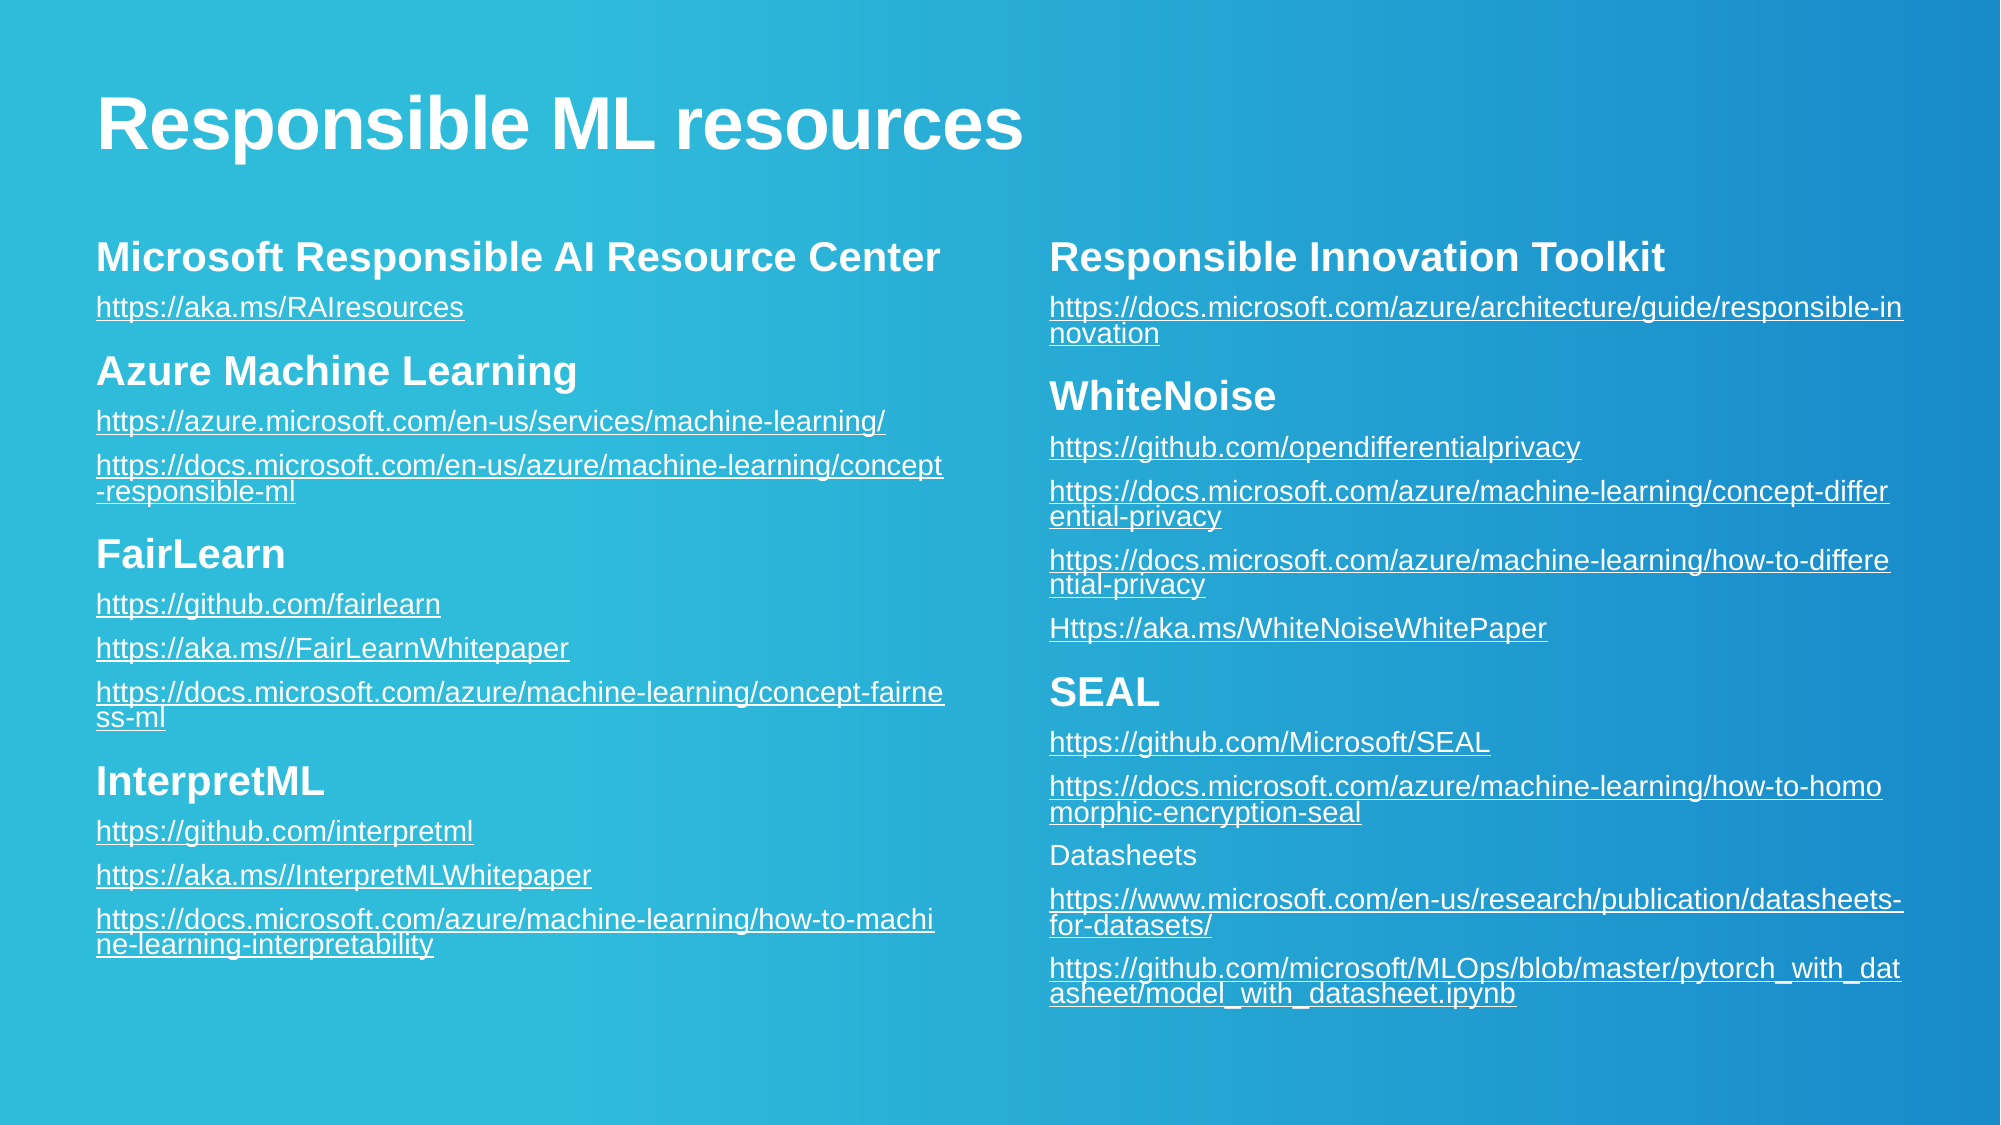

# Responsible ML resources
Microsoft Responsible AI Resource Center
https://aka.ms/RAIresources
Azure Machine Learning
https://azure.microsoft.com/en-us/services/machine-learning/
https://docs.microsoft.com/en-us/azure/machine-learning/concept-responsible-ml
FairLearn
https://github.com/fairlearn
https://aka.ms//FairLearnWhitepaper
https://docs.microsoft.com/azure/machine-learning/concept-fairness-ml
InterpretML
https://github.com/interpretml
https://aka.ms//InterpretMLWhitepaper
https://docs.microsoft.com/azure/machine-learning/how-to-machine-learning-interpretability
Responsible Innovation Toolkit
https://docs.microsoft.com/azure/architecture/guide/responsible-innovation
WhiteNoise
https://github.com/opendifferentialprivacy
https://docs.microsoft.com/azure/machine-learning/concept-differential-privacy
https://docs.microsoft.com/azure/machine-learning/how-to-differential-privacy
Https://aka.ms/WhiteNoiseWhitePaper
SEAL
https://github.com/Microsoft/SEAL
https://docs.microsoft.com/azure/machine-learning/how-to-homomorphic-encryption-seal
Datasheets
https://www.microsoft.com/en-us/research/publication/datasheets-for-datasets/
https://github.com/microsoft/MLOps/blob/master/pytorch_with_datasheet/model_with_datasheet.ipynb